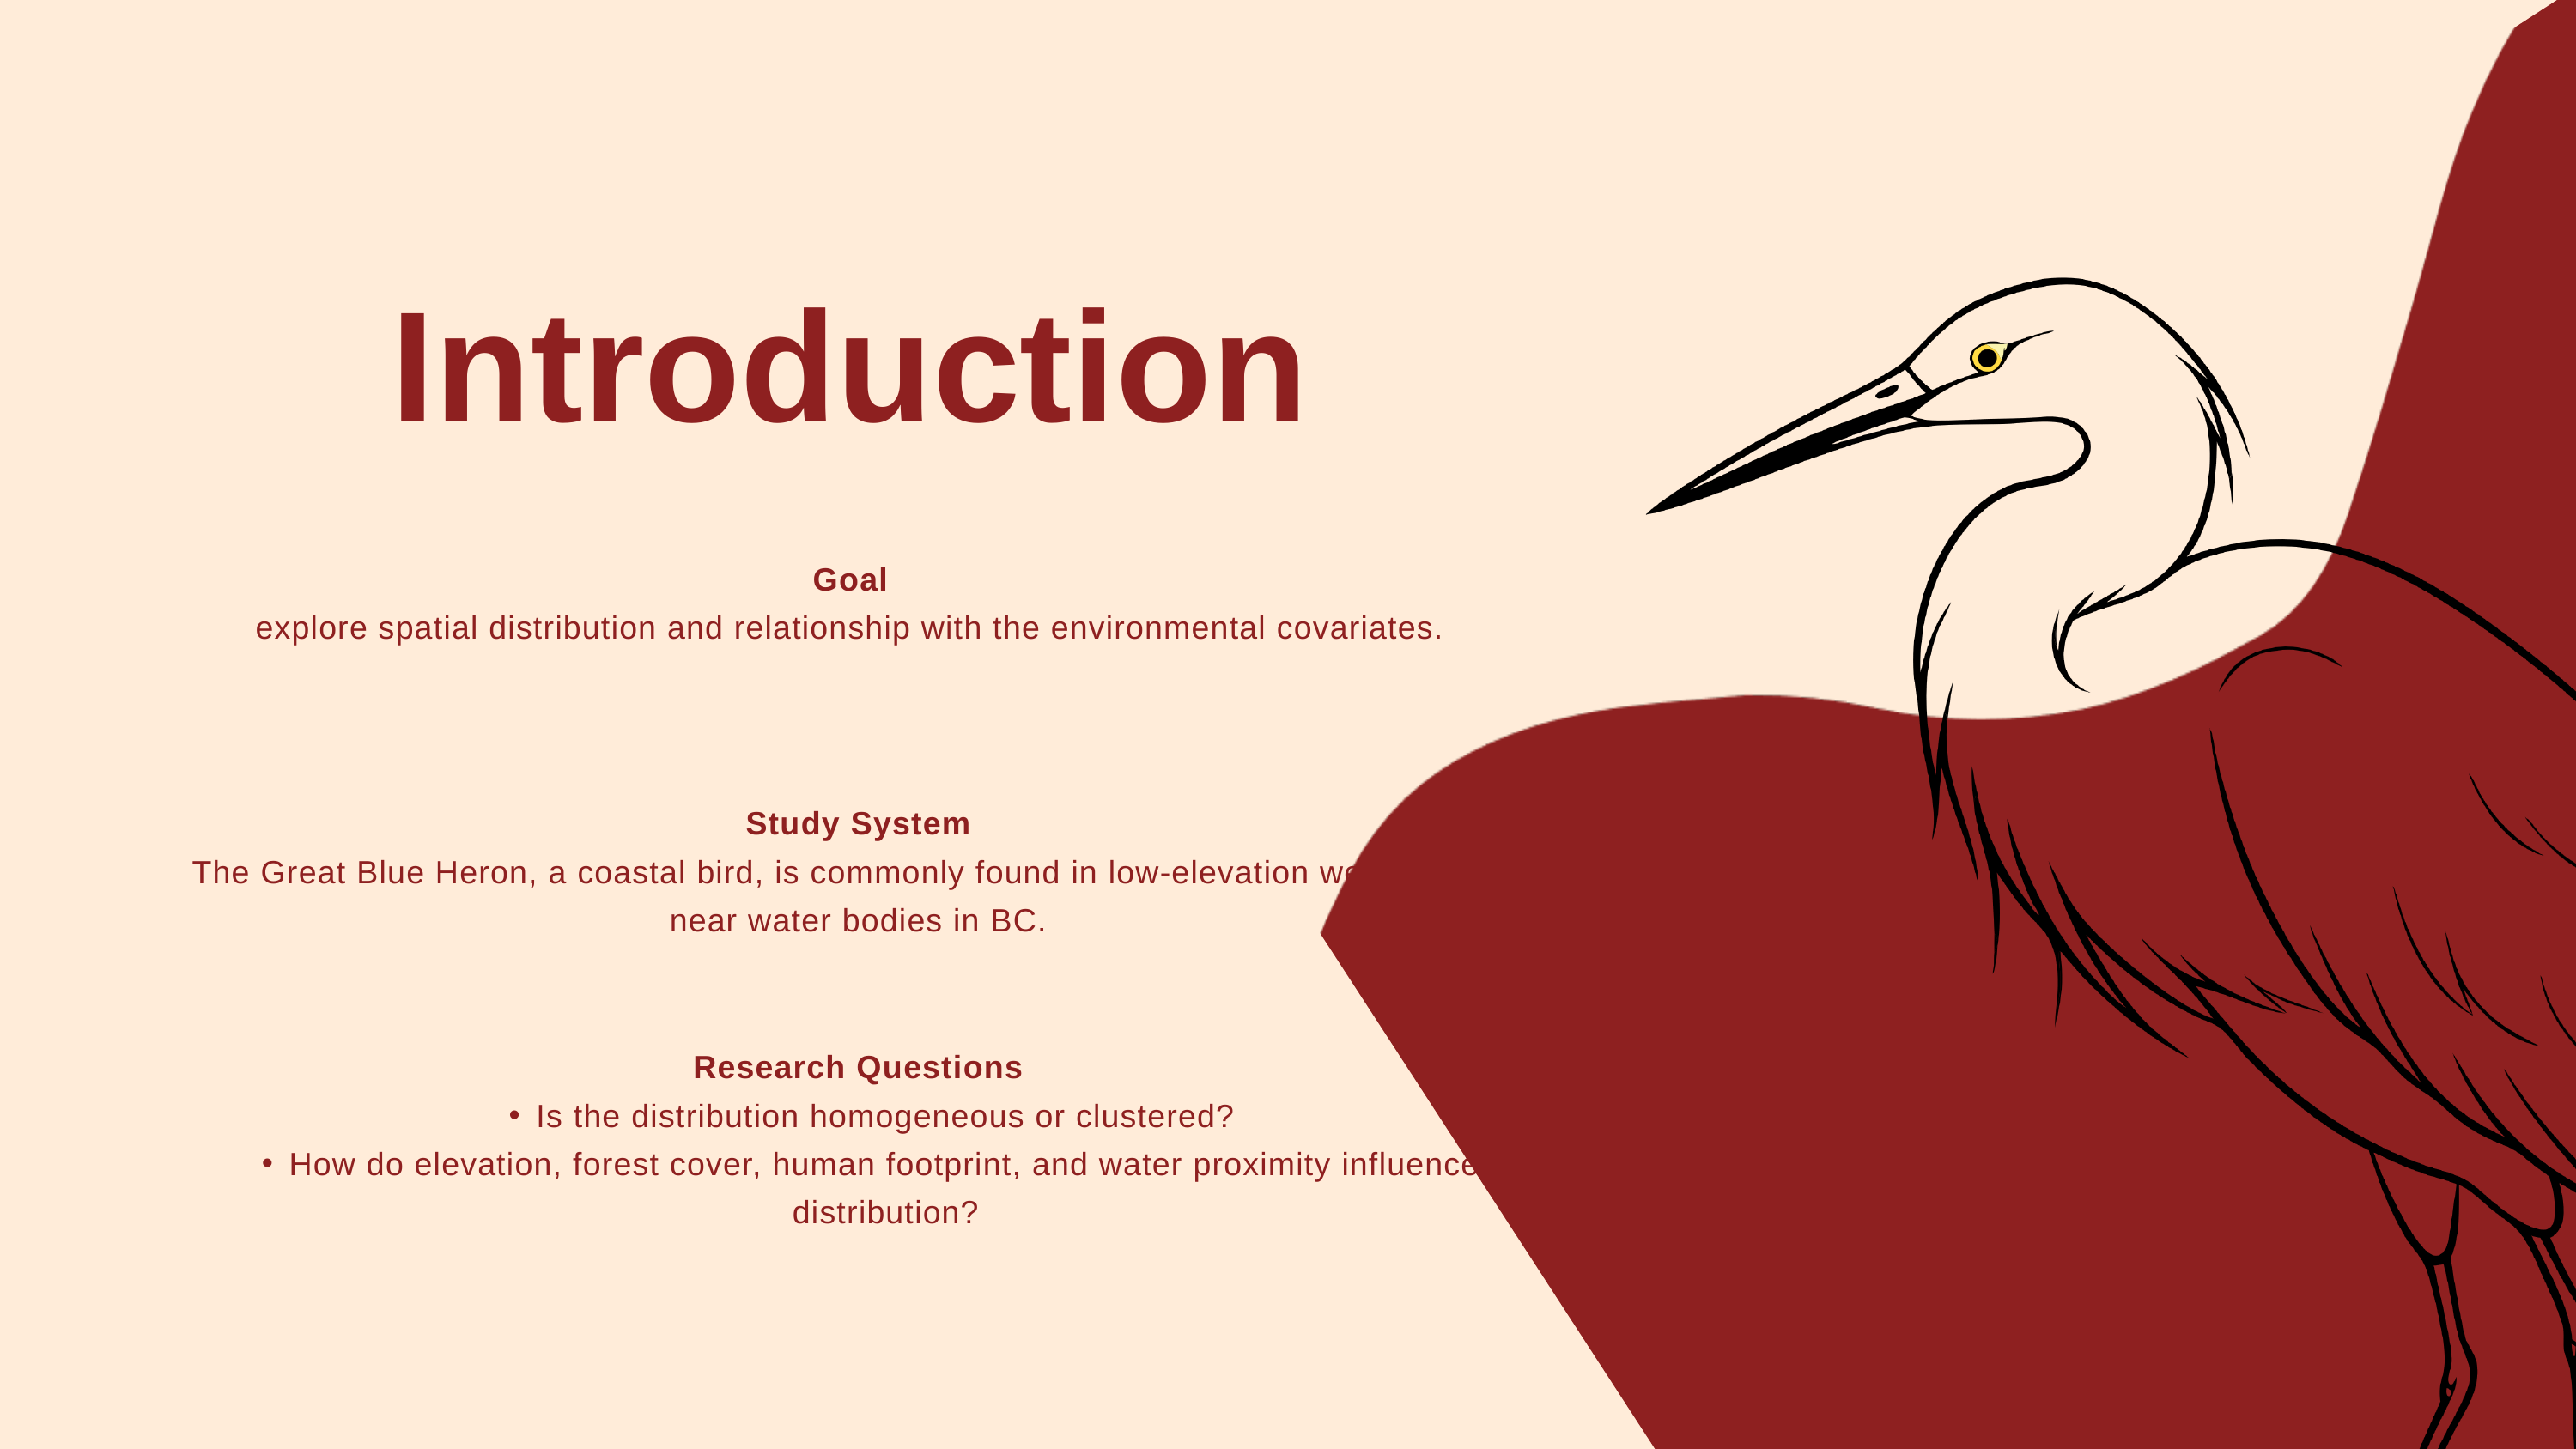

Introduction
Goal
explore spatial distribution and relationship with the environmental covariates.
Study System
The Great Blue Heron, a coastal bird, is commonly found in low-elevation wetlands and near water bodies in BC.
Research Questions
Is the distribution homogeneous or clustered?
How do elevation, forest cover, human footprint, and water proximity influence distribution?